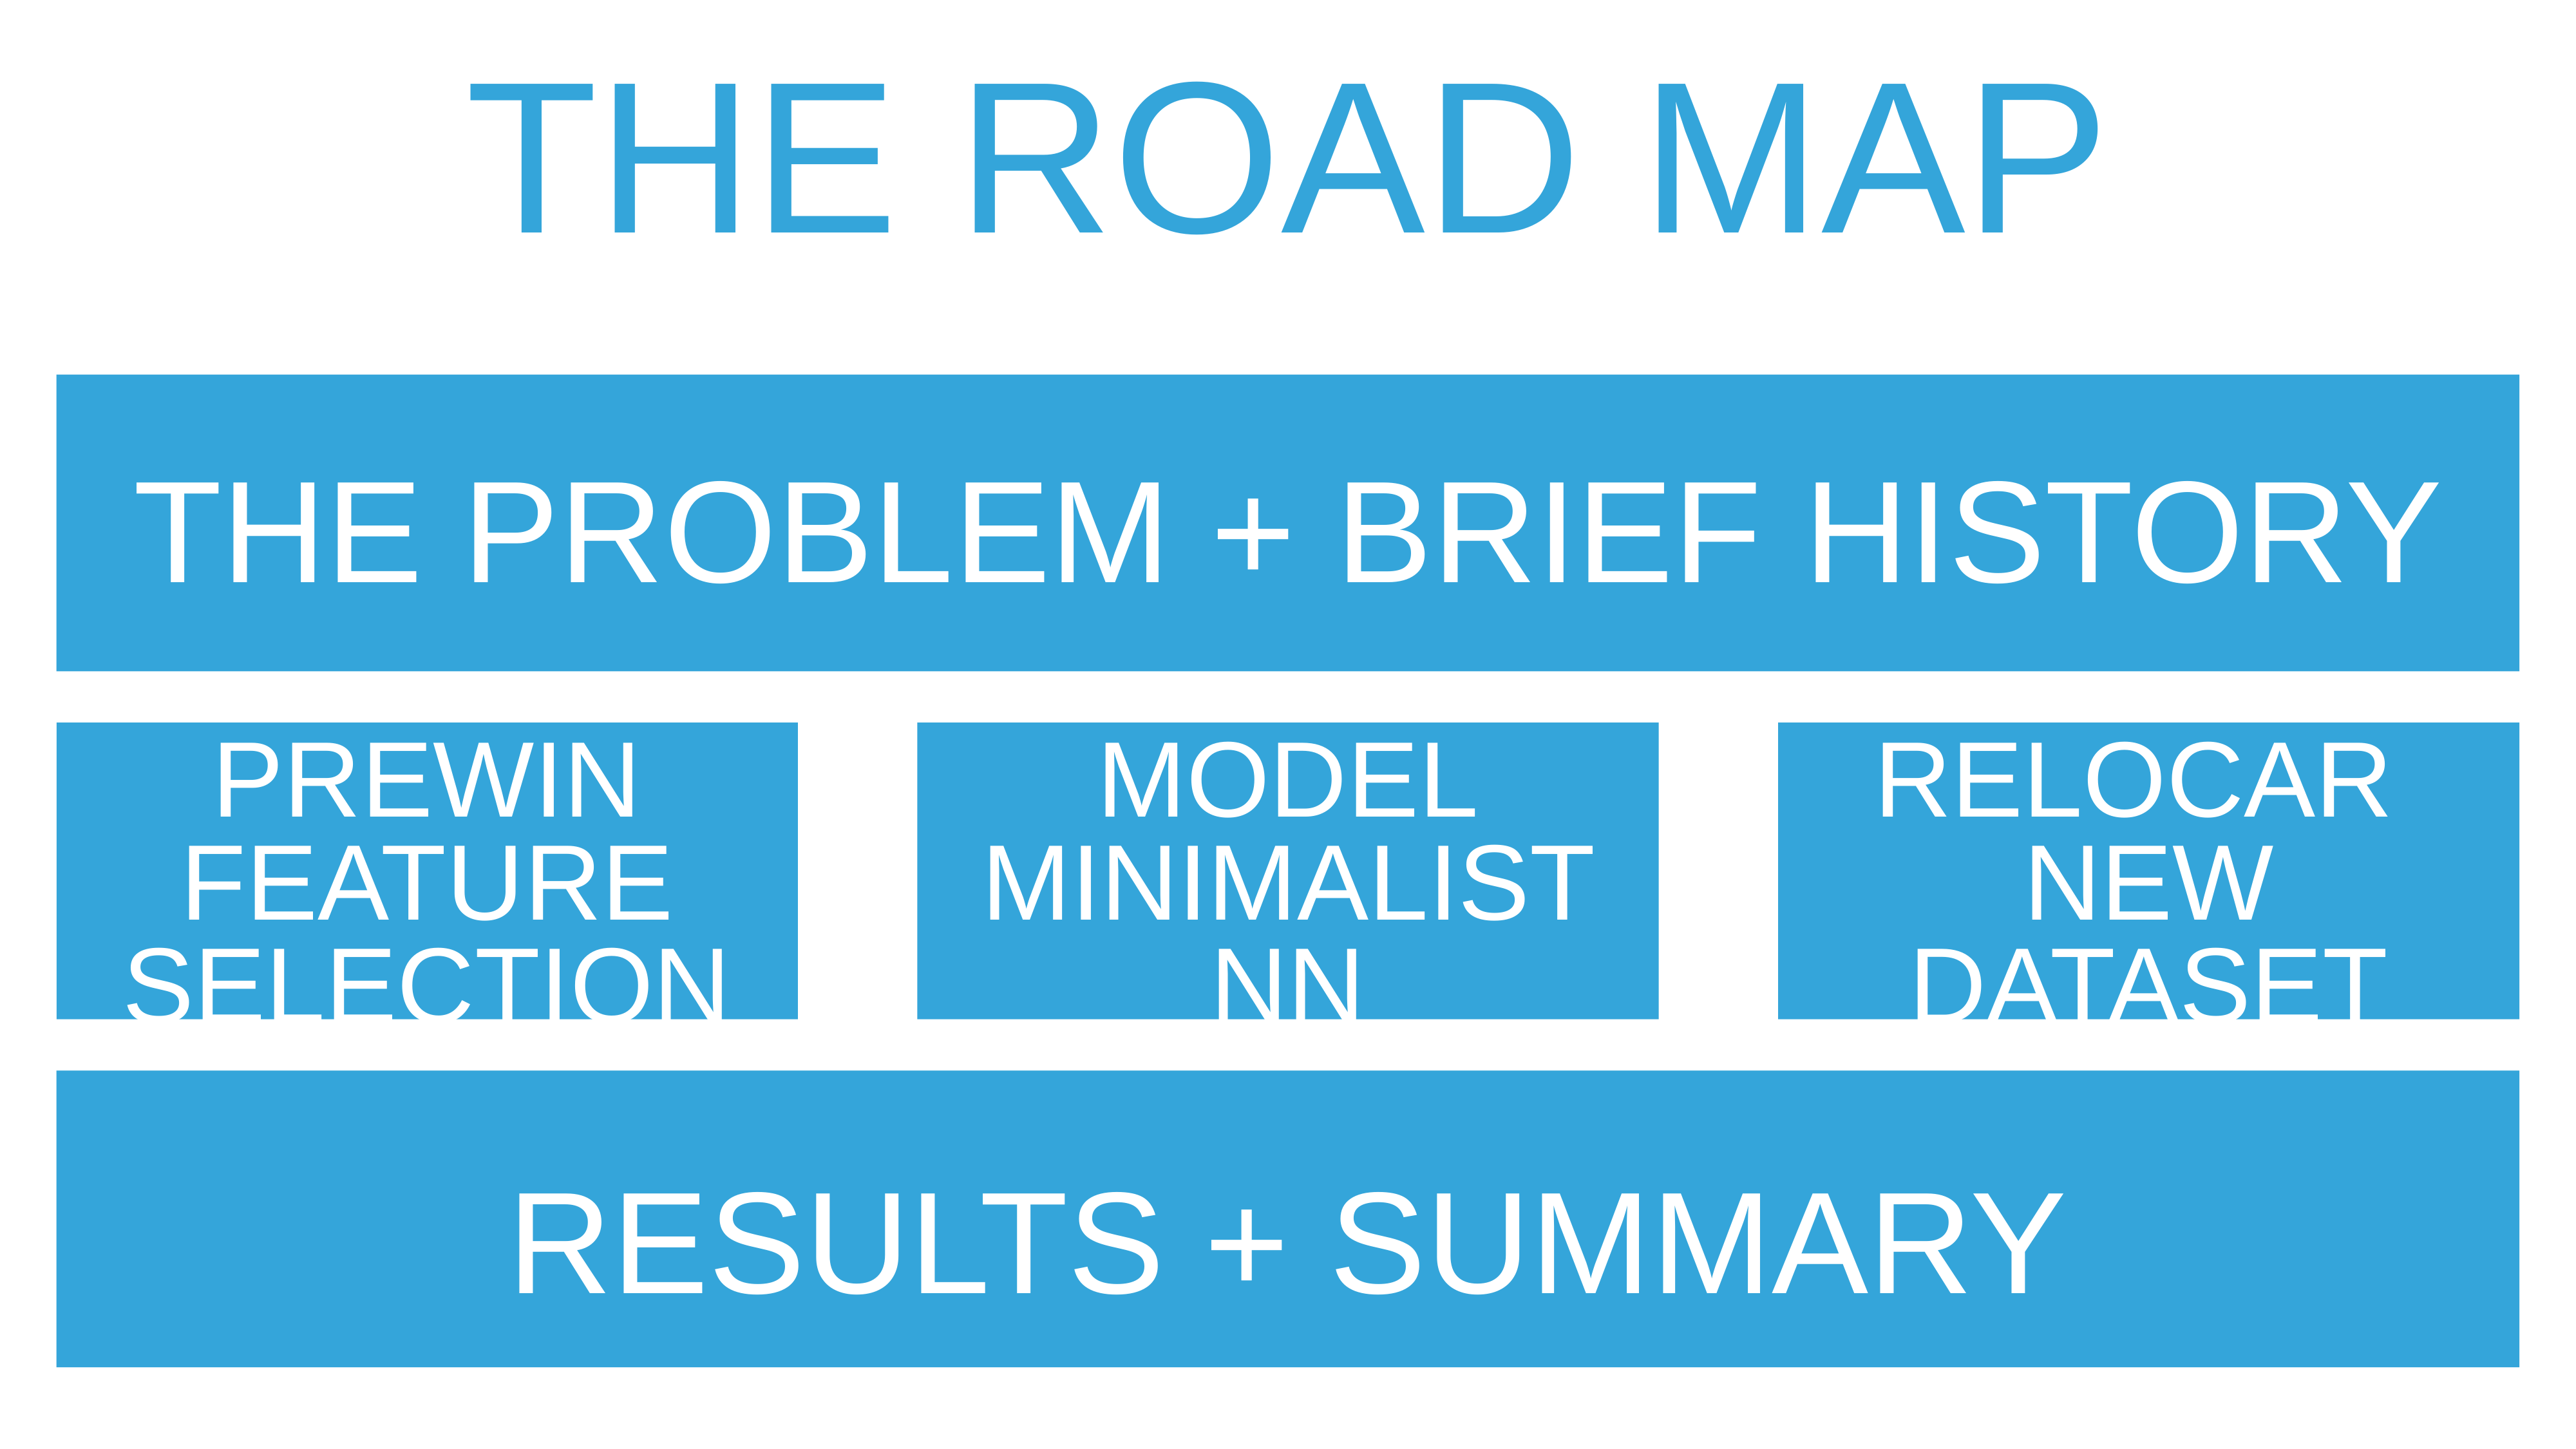

# THE ROAD MAP

the problem + brief HISTORY

PREWIN
FEATURE SELECTION
MODEL
MINIMALIST NN
RELOCAR
NEW DATASET

RESULTS + SUMMARY